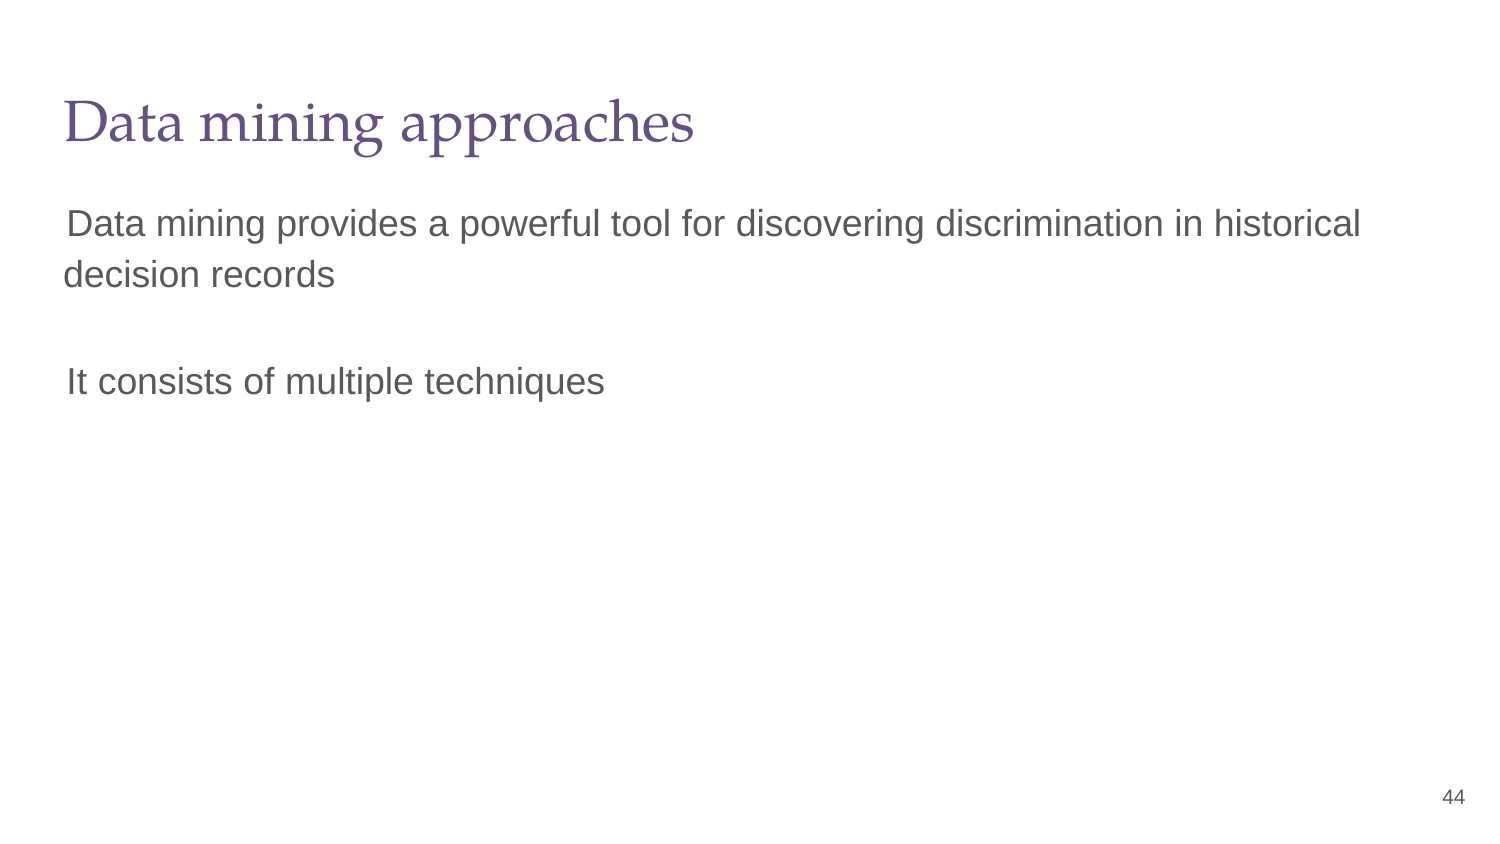

# Data mining approaches
Data mining provides a powerful tool for discovering discrimination in historical  decision records

It consists of multiple techniques
44